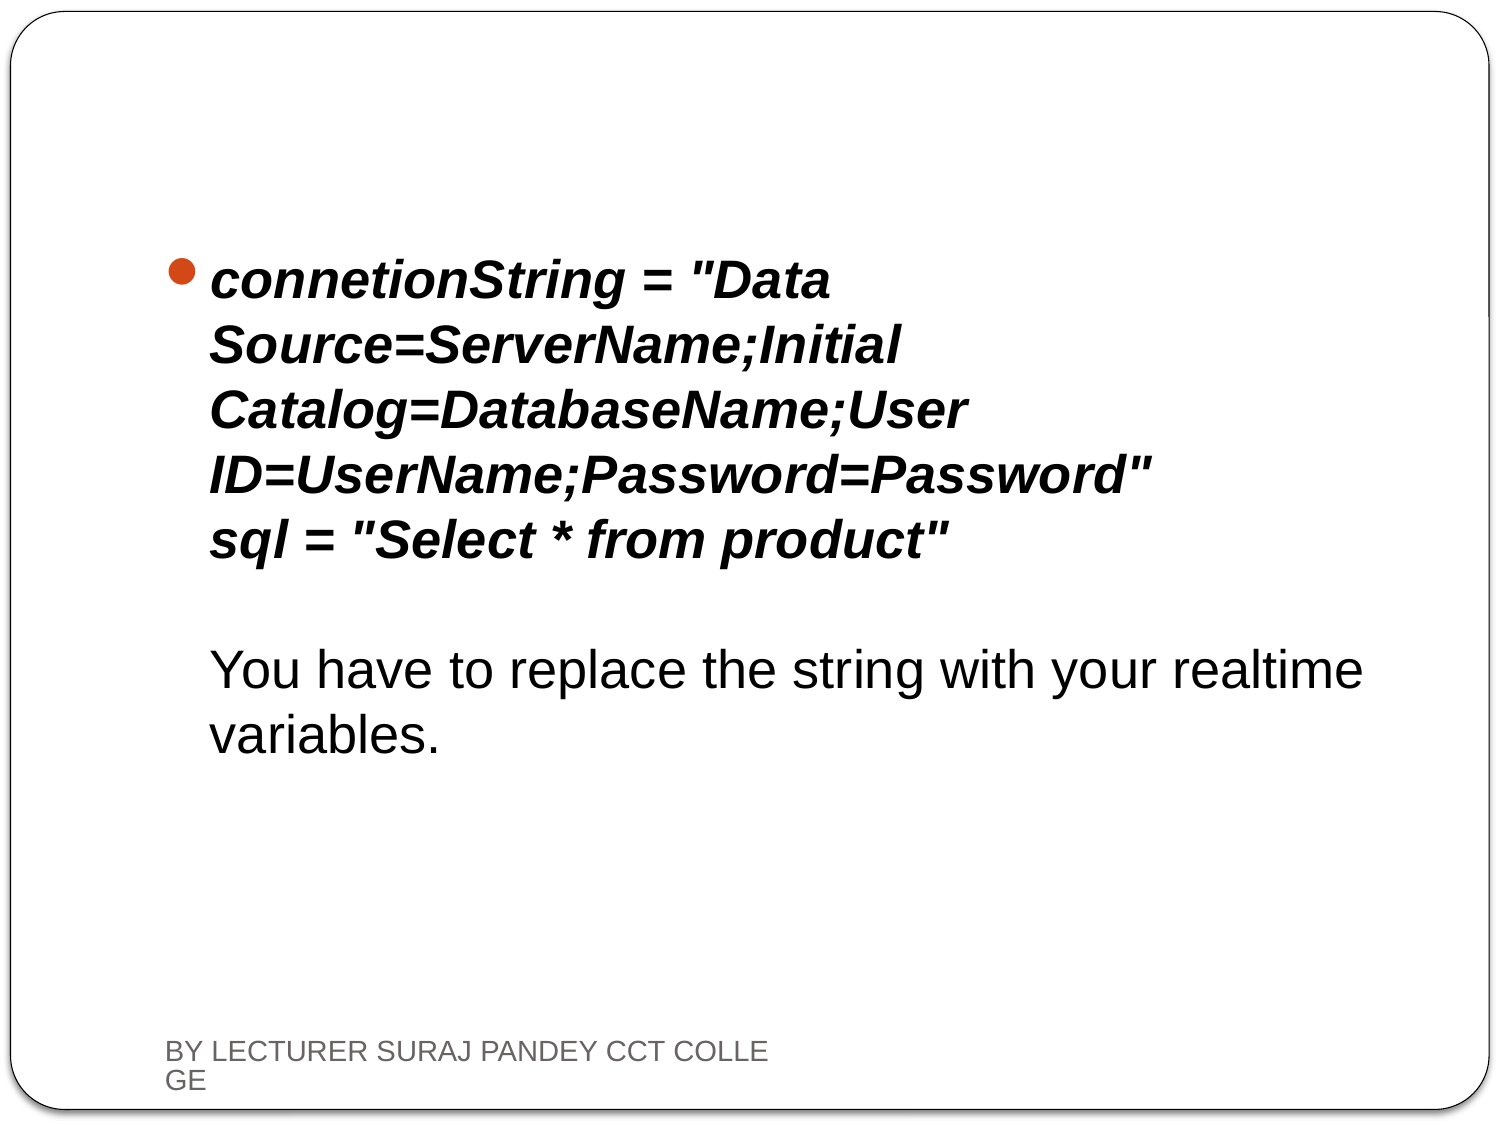

#
connetionString = "Data Source=ServerName;Initial Catalog=DatabaseName;User ID=UserName;Password=Password"
sql = "Select * from product"
You have to replace the string with your realtime variables.
BY LECTURER SURAJ PANDEY CCT COLLEGE